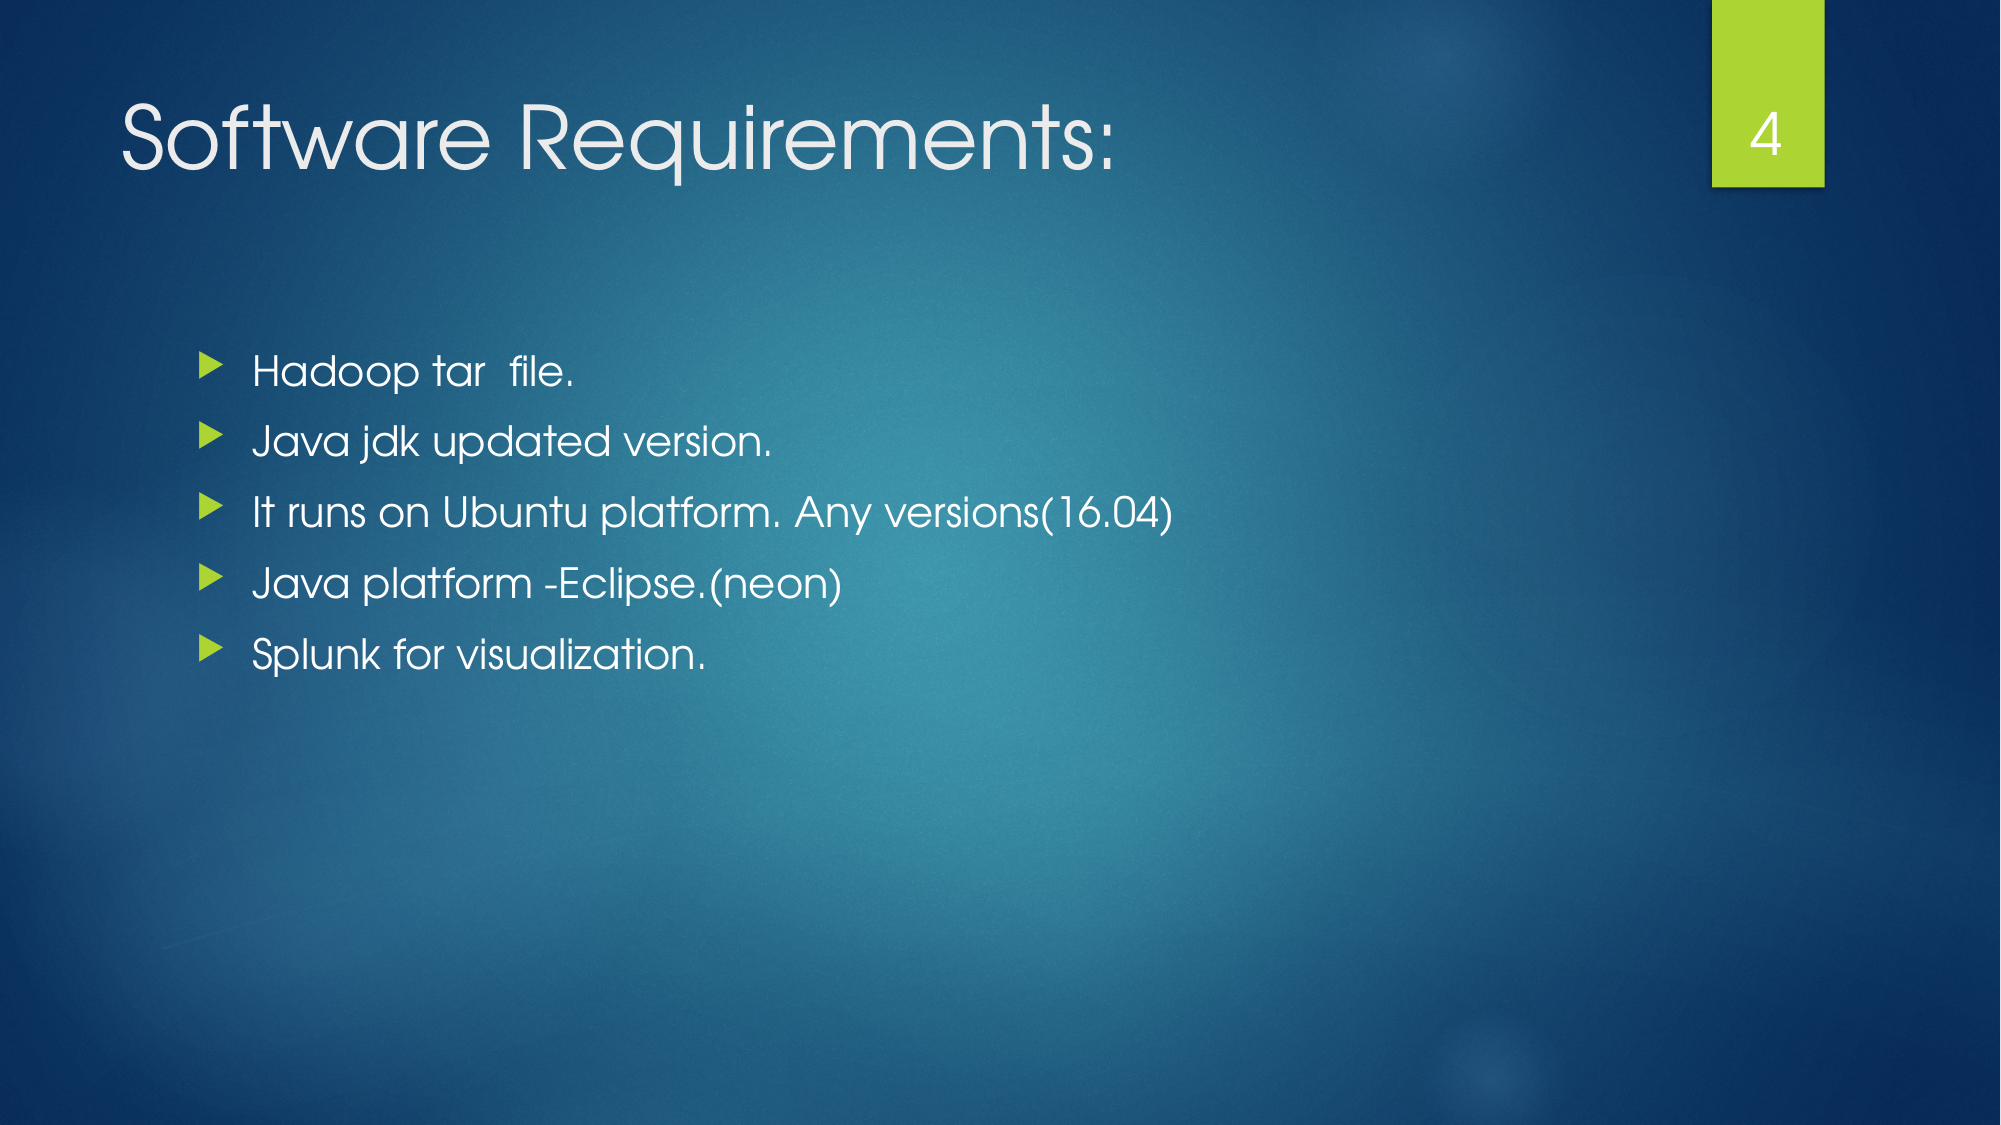

4
# Software Requirements:
Hadoop tar  file.
Java jdk updated version.
It runs on Ubuntu platform. Any versions(16.04)
Java platform -Eclipse.(neon)
Splunk for visualization.